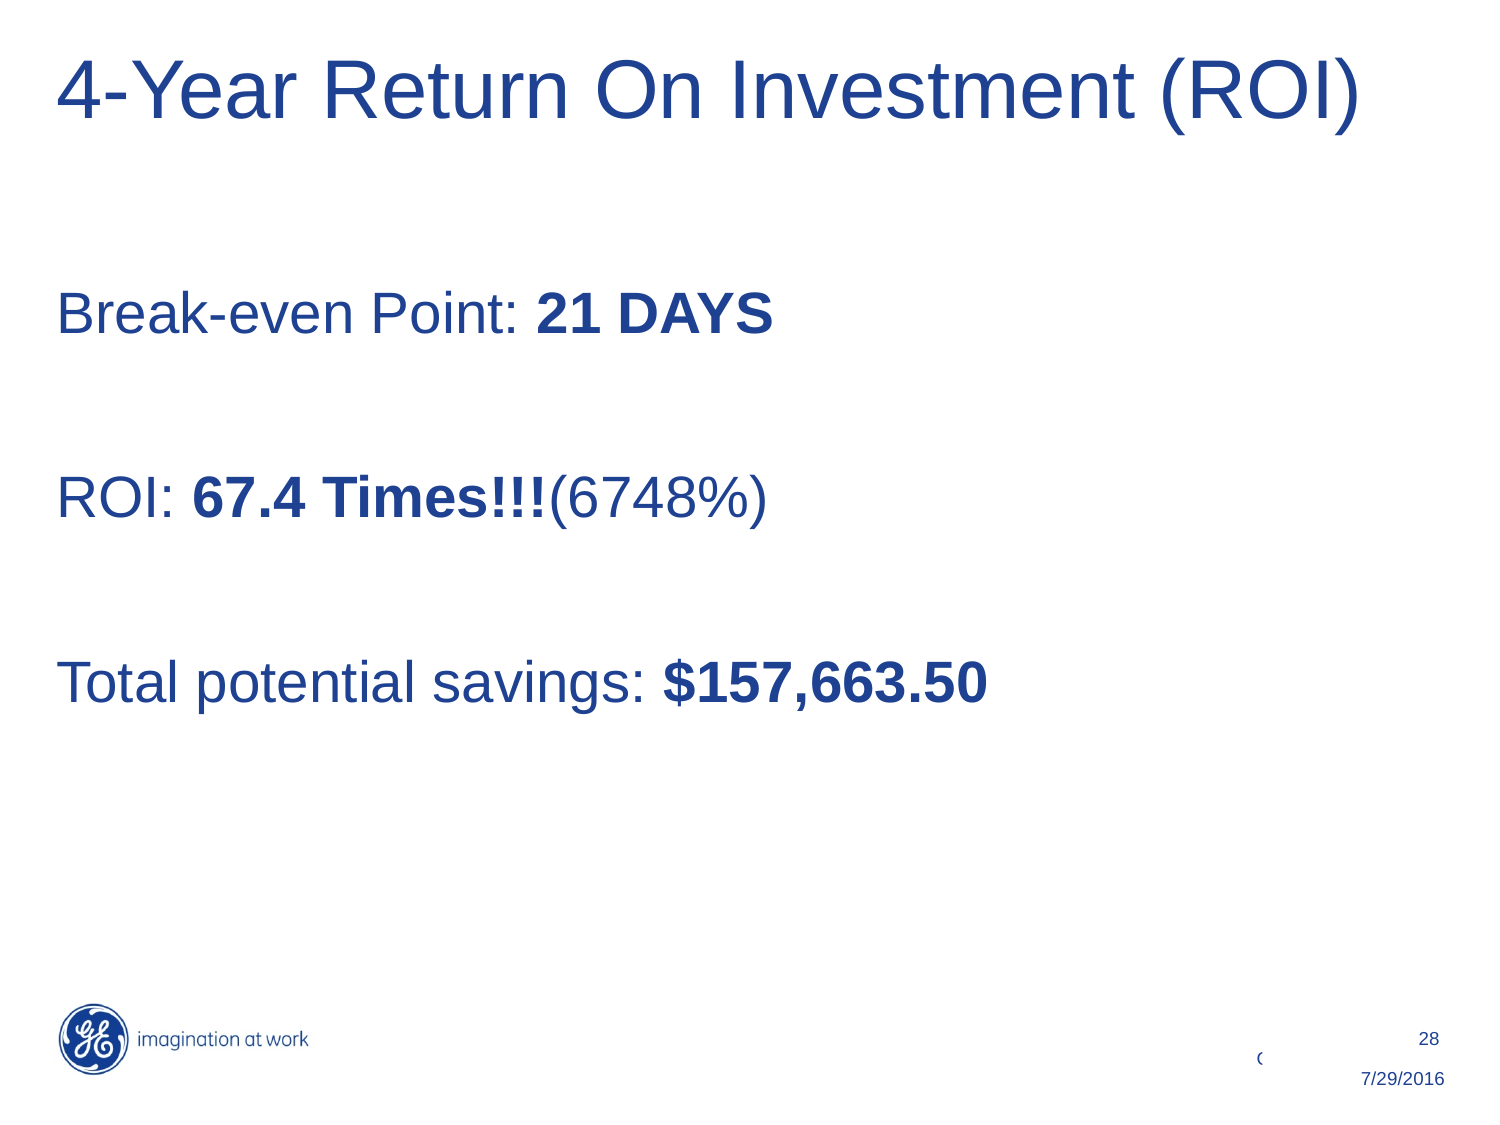

# 4-Year Return On Investment (ROI)
Break-even Point: 21 DAYS

ROI: 67.4 Times!!!(6748%)

Total potential savings: $157,663.50